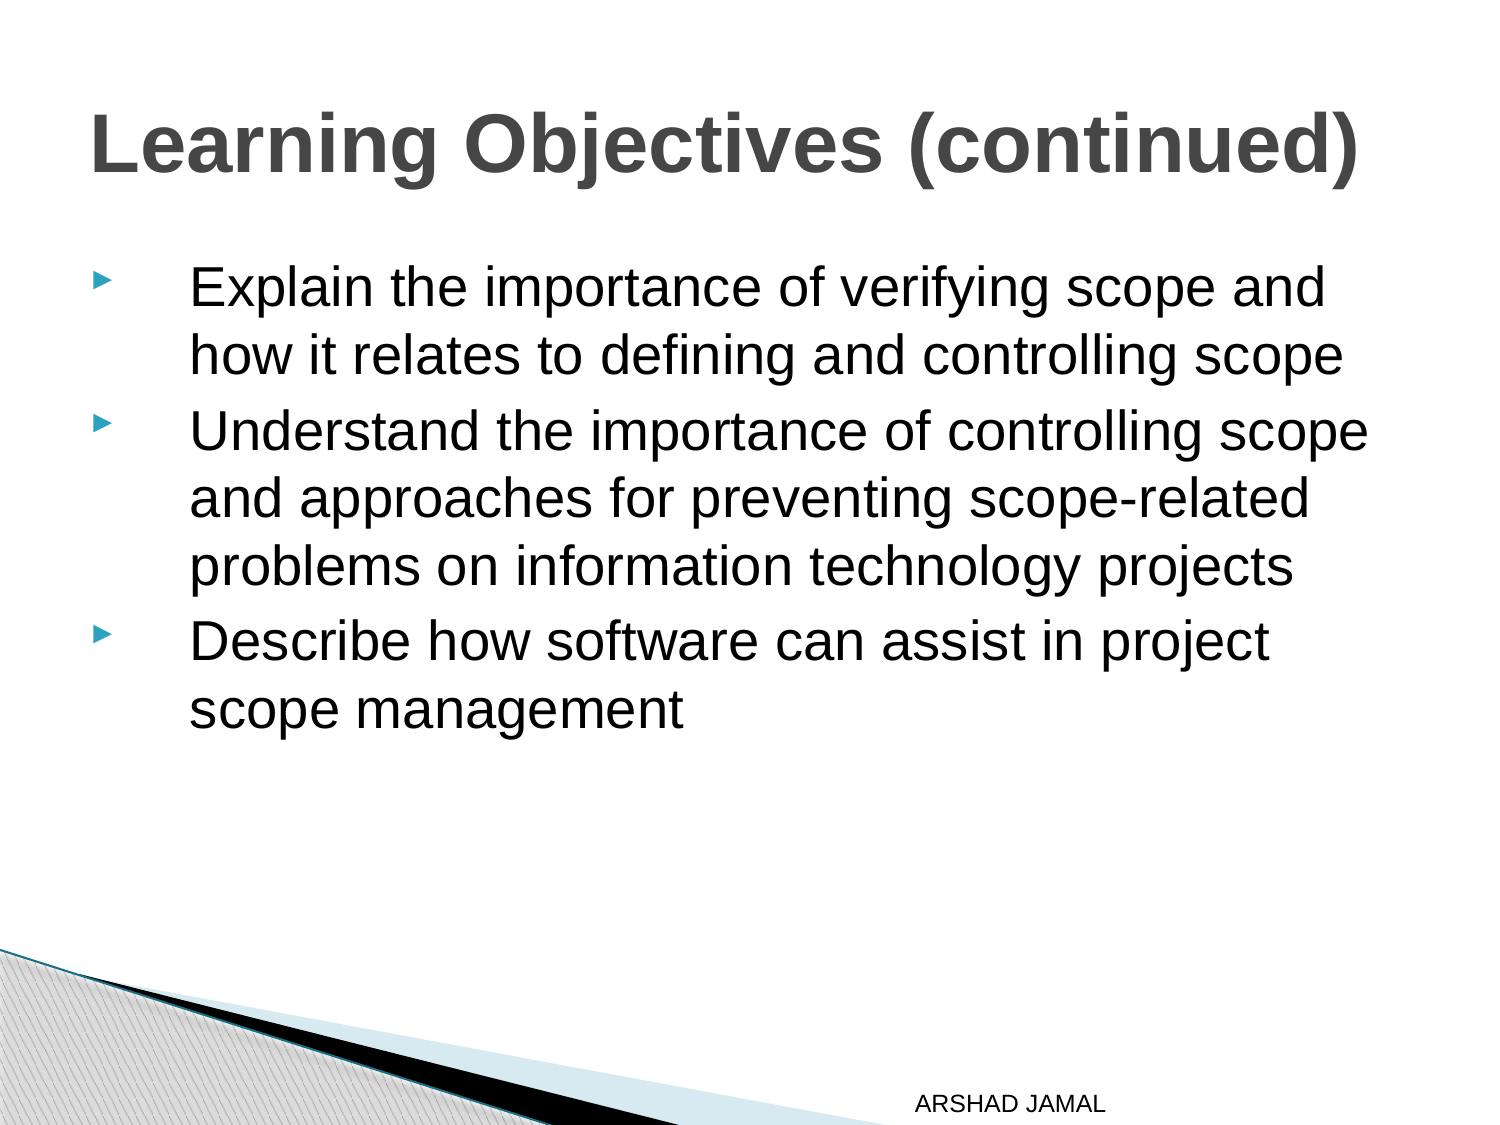

# Learning Objectives (continued)
Explain the importance of verifying scope and how it relates to defining and controlling scope
Understand the importance of controlling scope and approaches for preventing scope-related problems on information technology projects
Describe how software can assist in project scope management